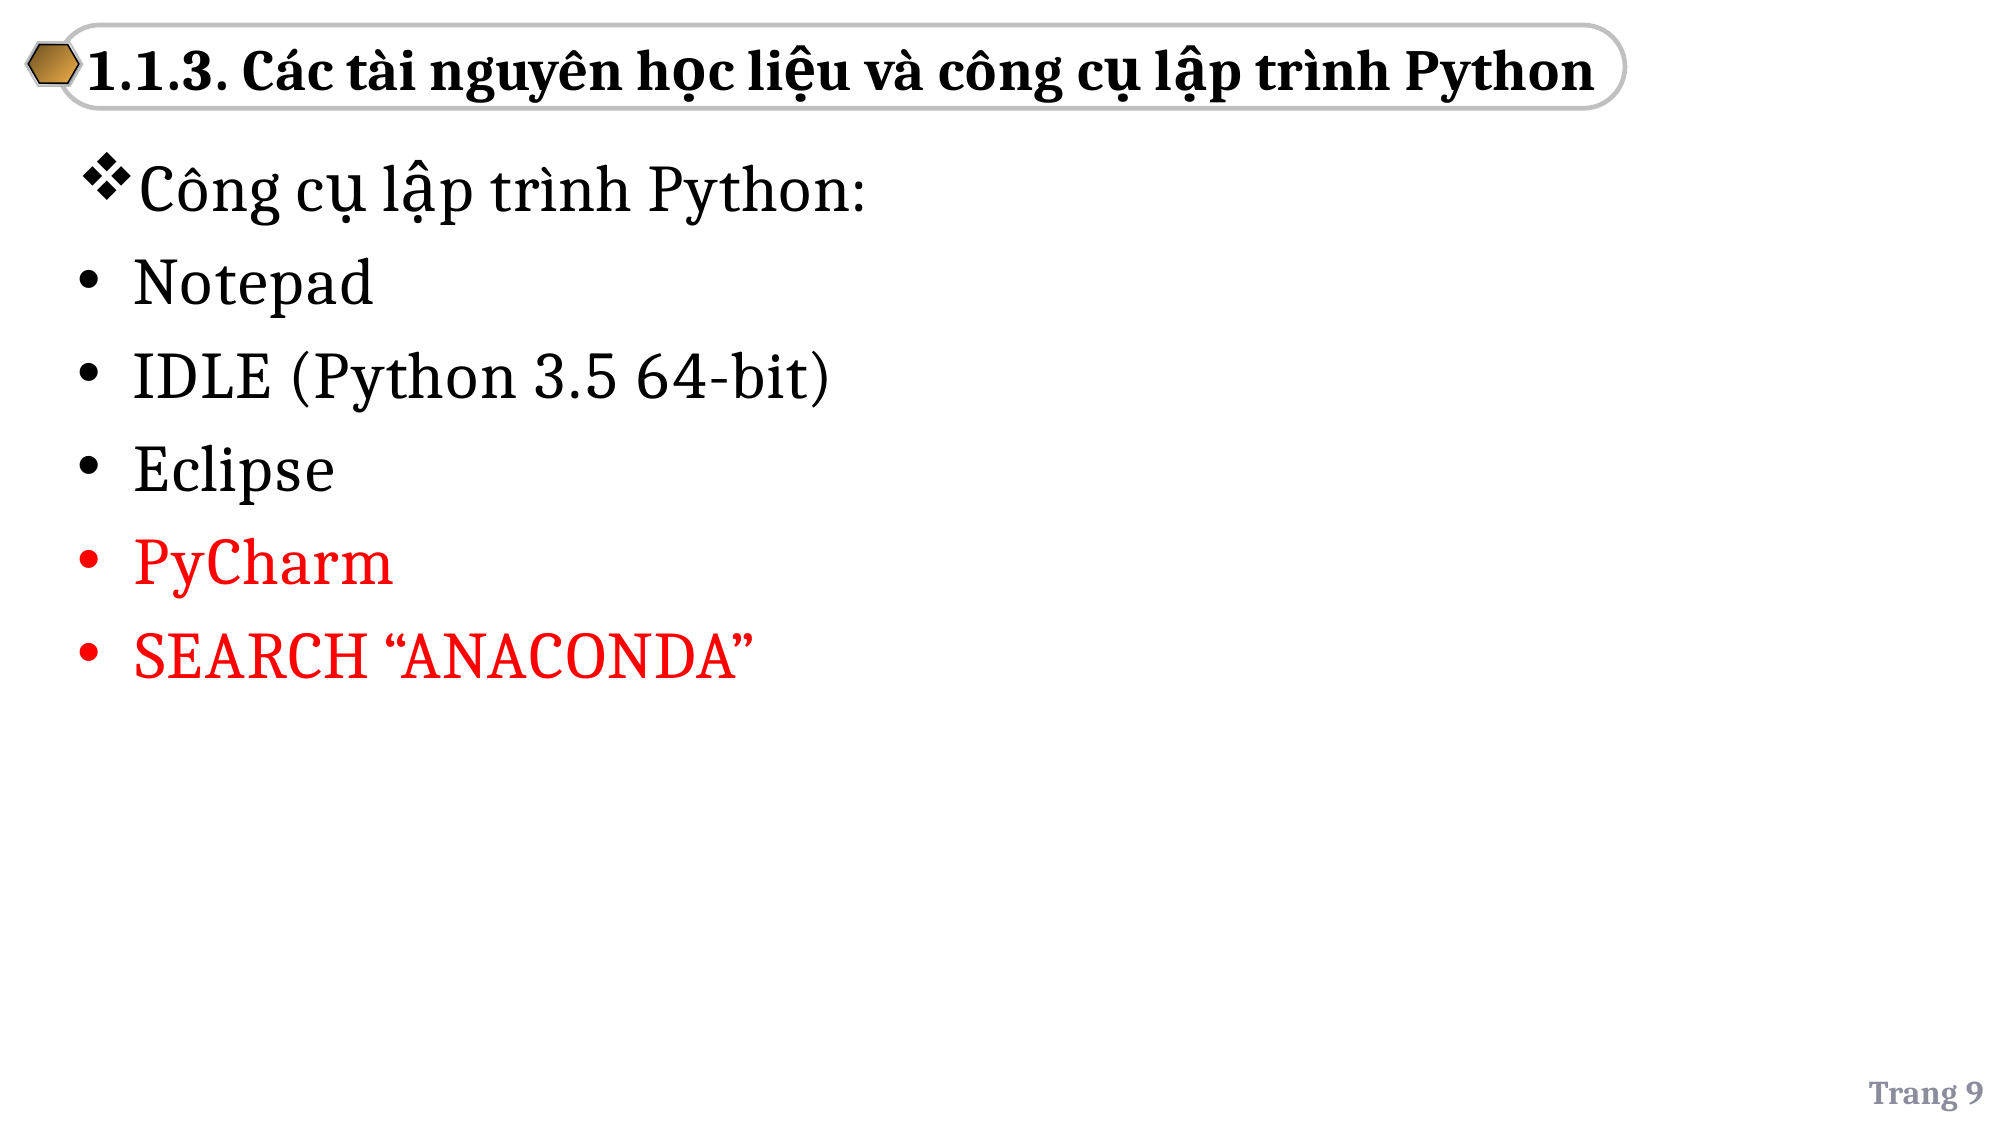

1.1.3. Các tài nguyên học liệu và công cụ lập trình Python

Công cụ lập trình Python:
Notepad
IDLE (Python 3.5 64-bit)
Eclipse
PyCharm
SEARCH “ANACONDA”
Trang 9